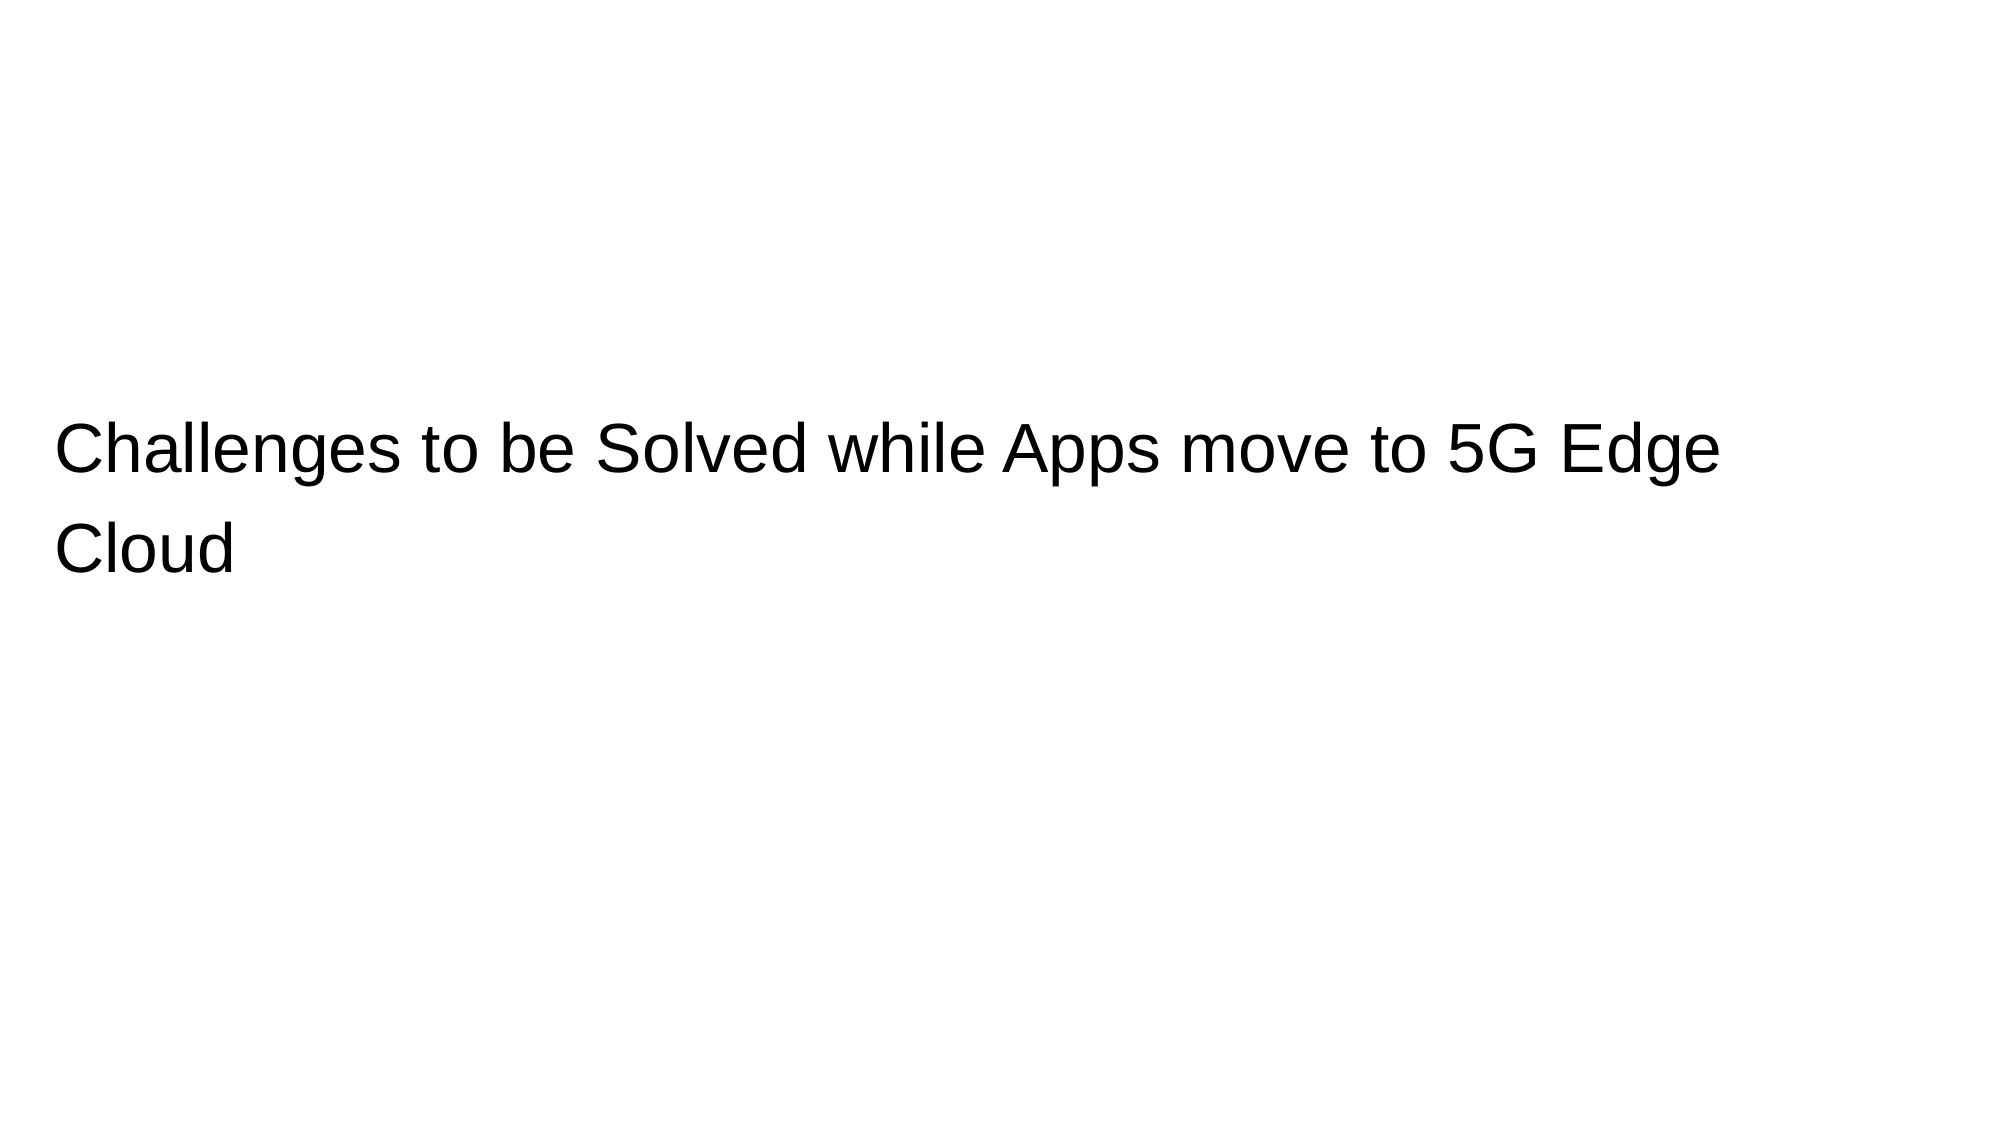

# Challenges to be Solved while Apps move to 5G Edge Cloud